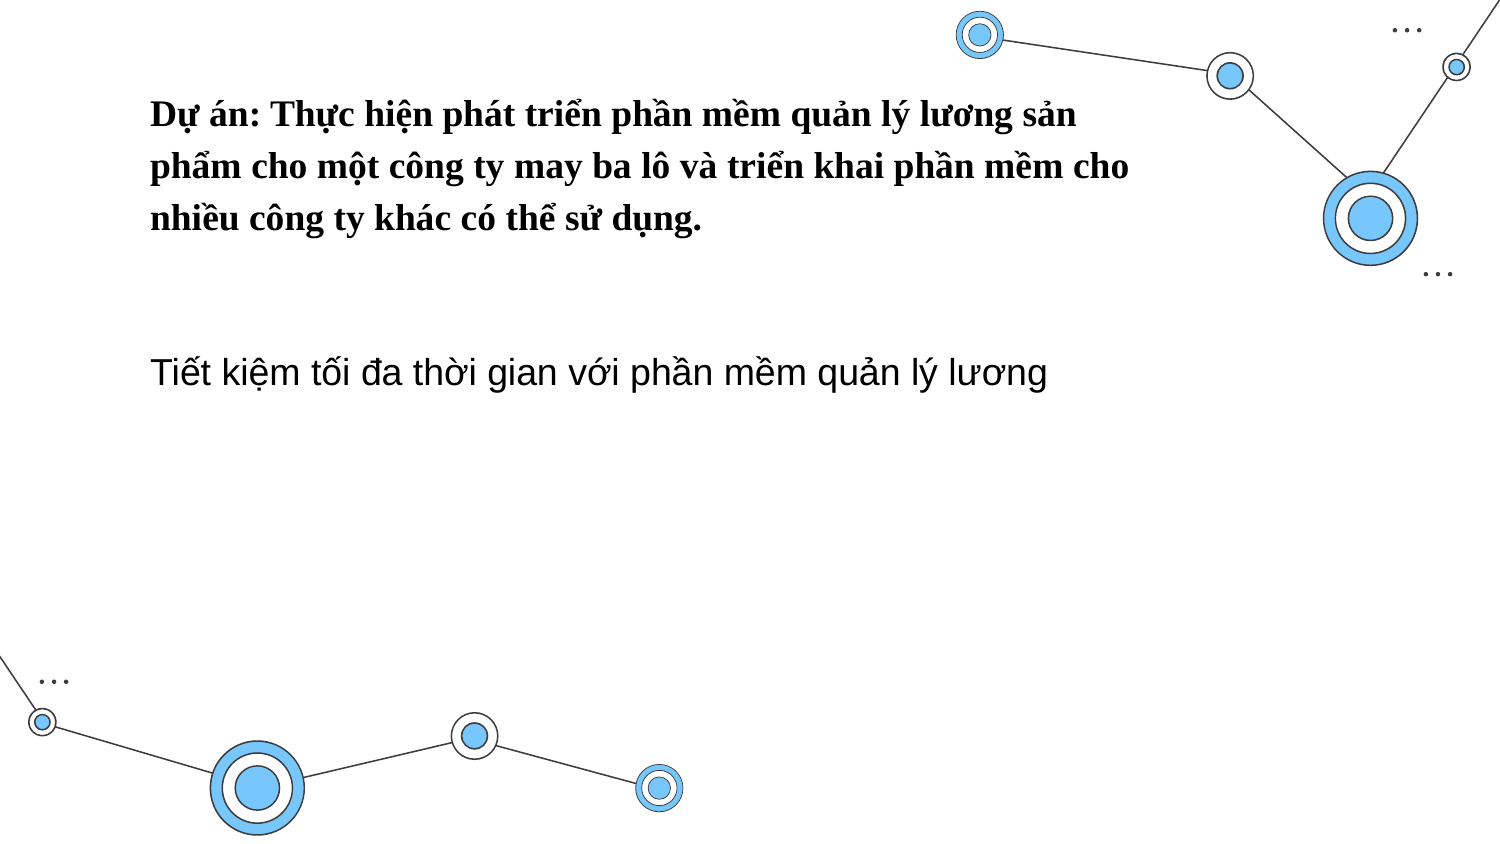

Dự án: Thực hiện phát triển phần mềm quản lý lương sản phẩm cho một công ty may ba lô và triển khai phần mềm cho nhiều công ty khác có thể sử dụng.

Tiết kiệm tối đa thời gian với phần mềm quản lý lương